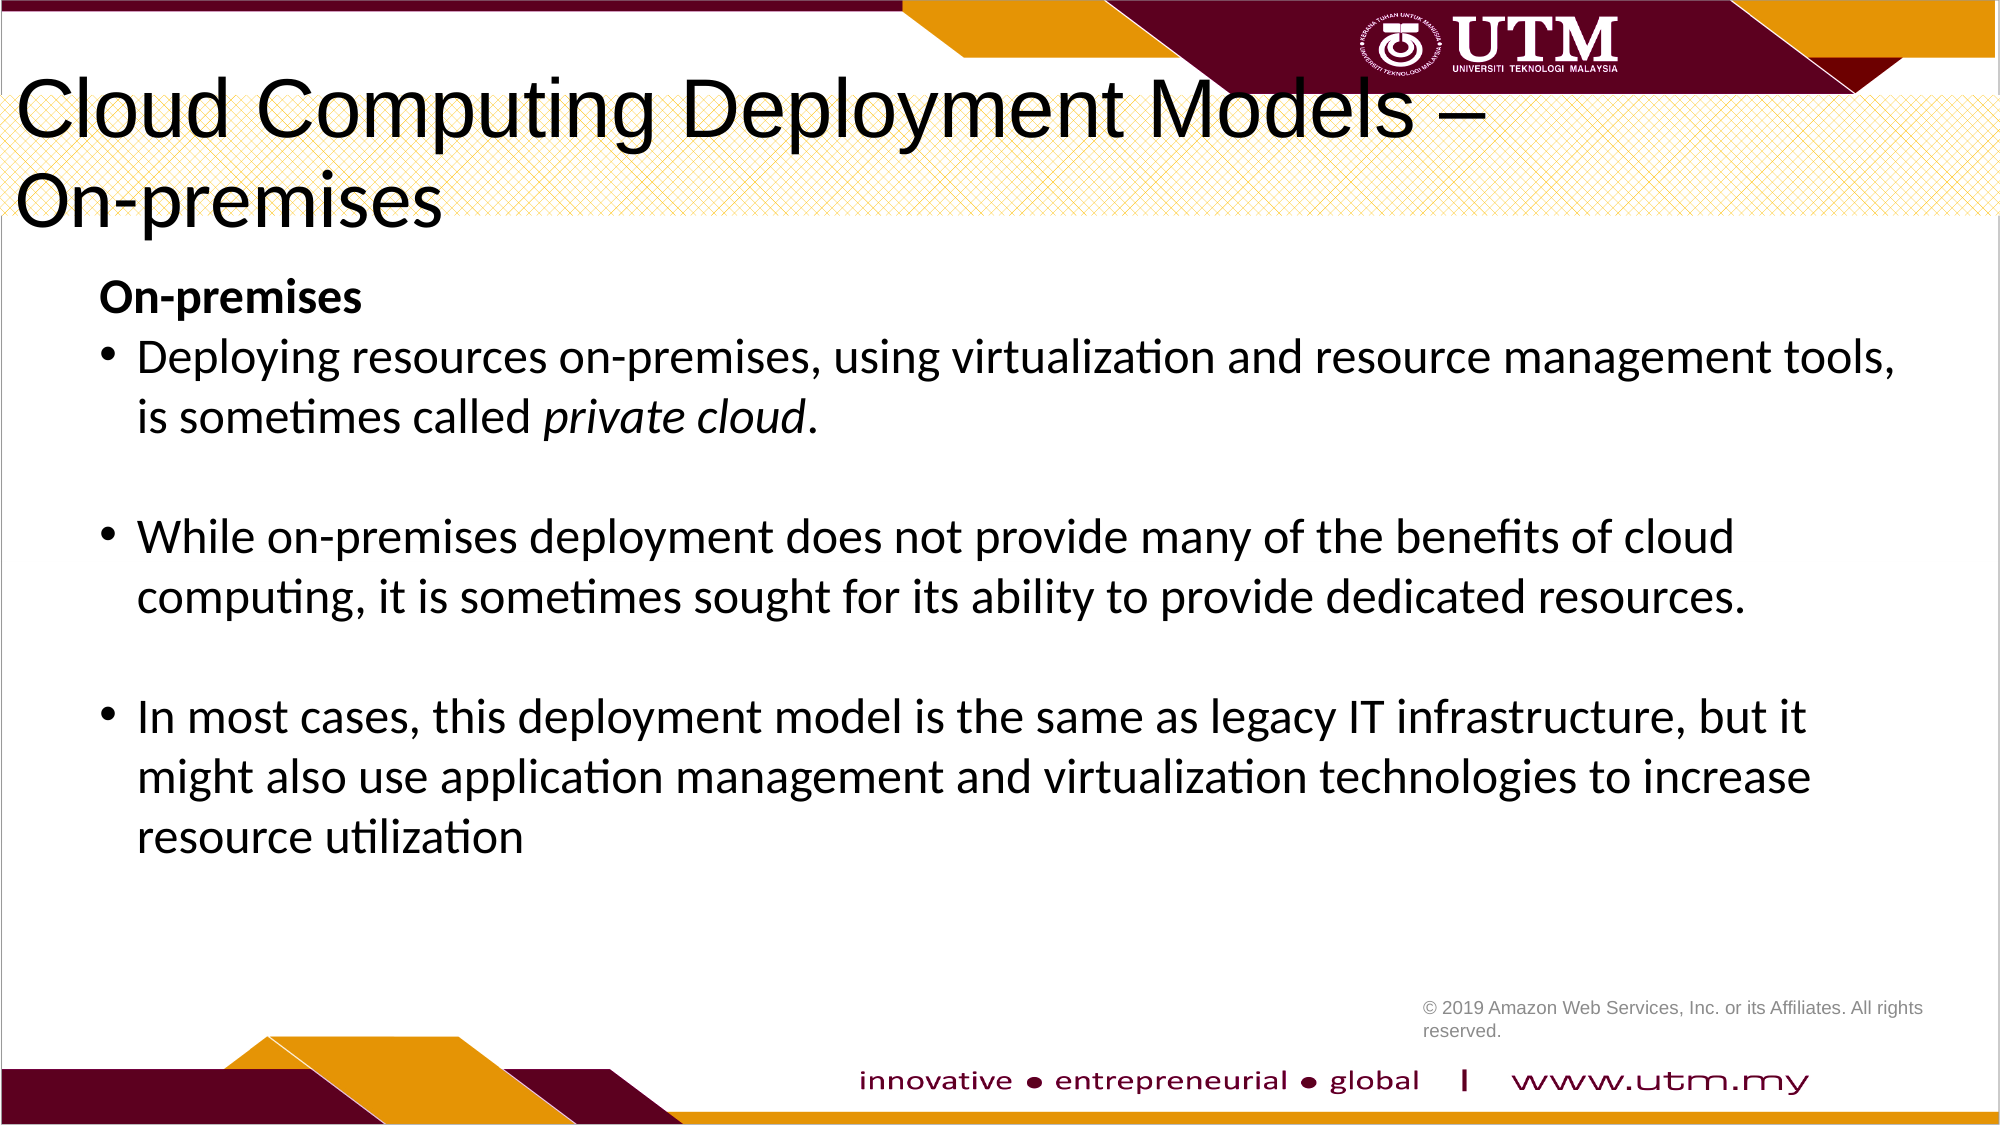

# Cloud Computing Deployment Models – On-premises
On-premises
Deploying resources on-premises, using virtualization and resource management tools, is sometimes called private cloud.

While on-premises deployment does not provide many of the benefits of cloud computing, it is sometimes sought for its ability to provide dedicated resources.

In most cases, this deployment model is the same as legacy IT infrastructure, but it might also use application management and virtualization technologies to increase resource utilization

© 2019 Amazon Web Services, Inc. or its Affiliates. All rights reserved.